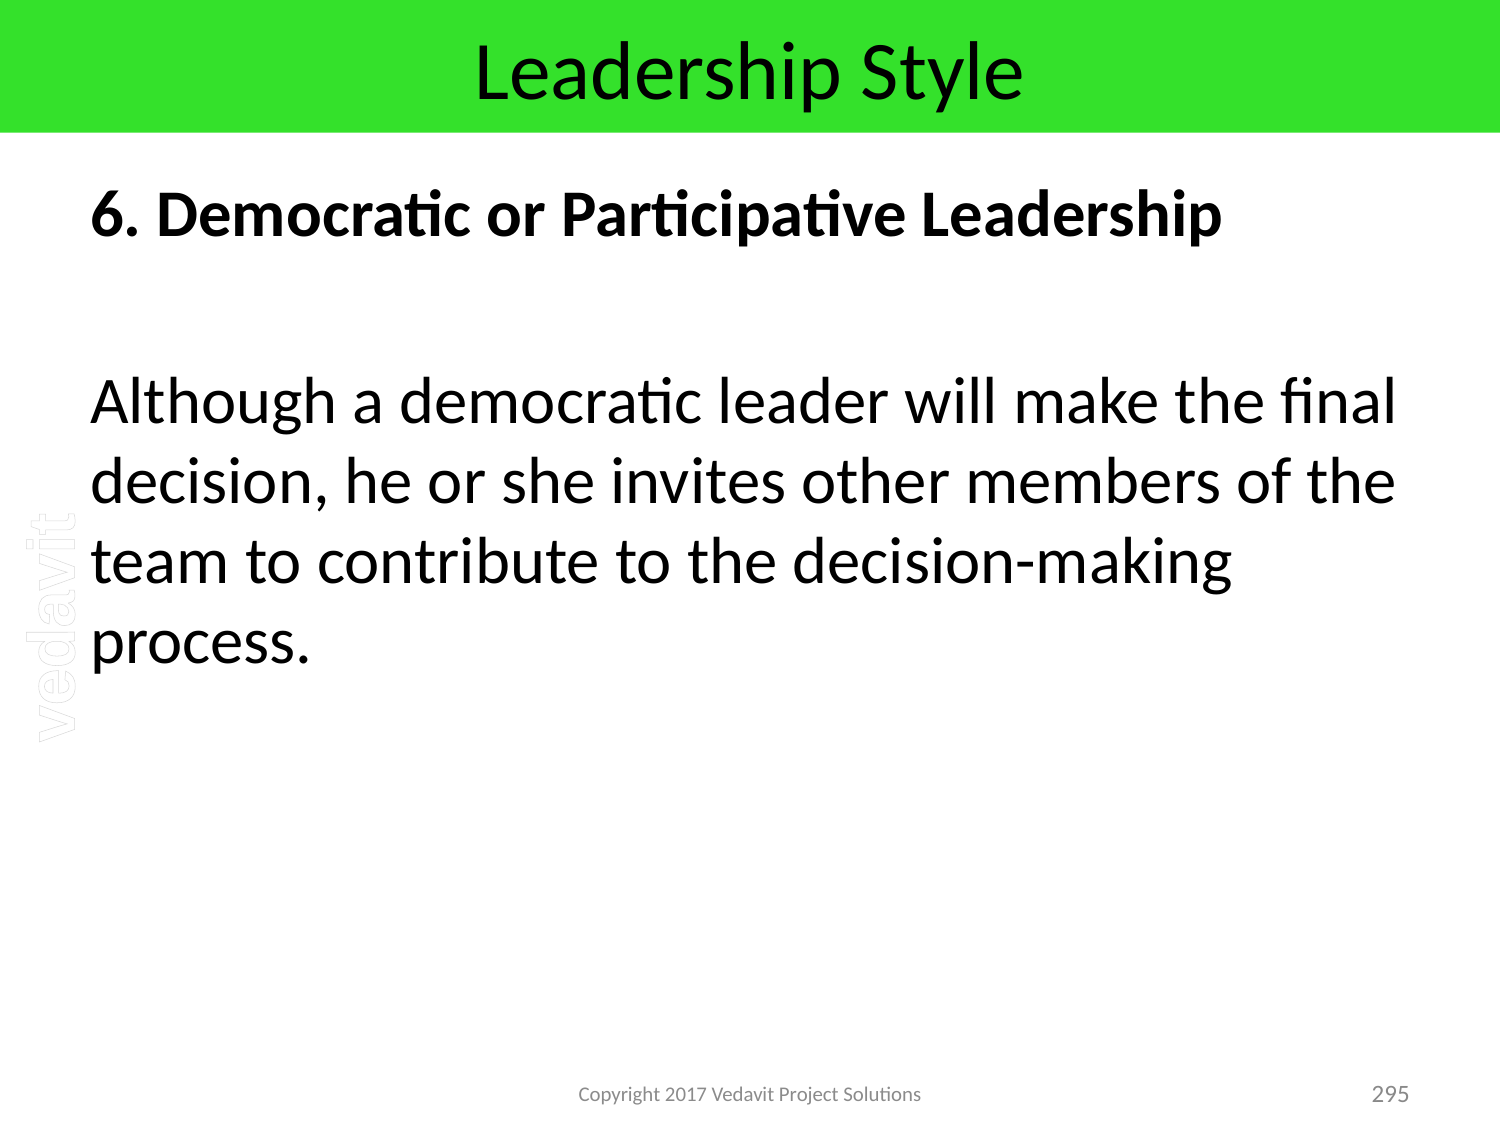

# Leadership Style
6. Democratic or Participative Leadership

Although a democratic leader will make the final decision, he or she invites other members of the team to contribute to the decision-making process.
Copyright 2017 Vedavit Project Solutions
295